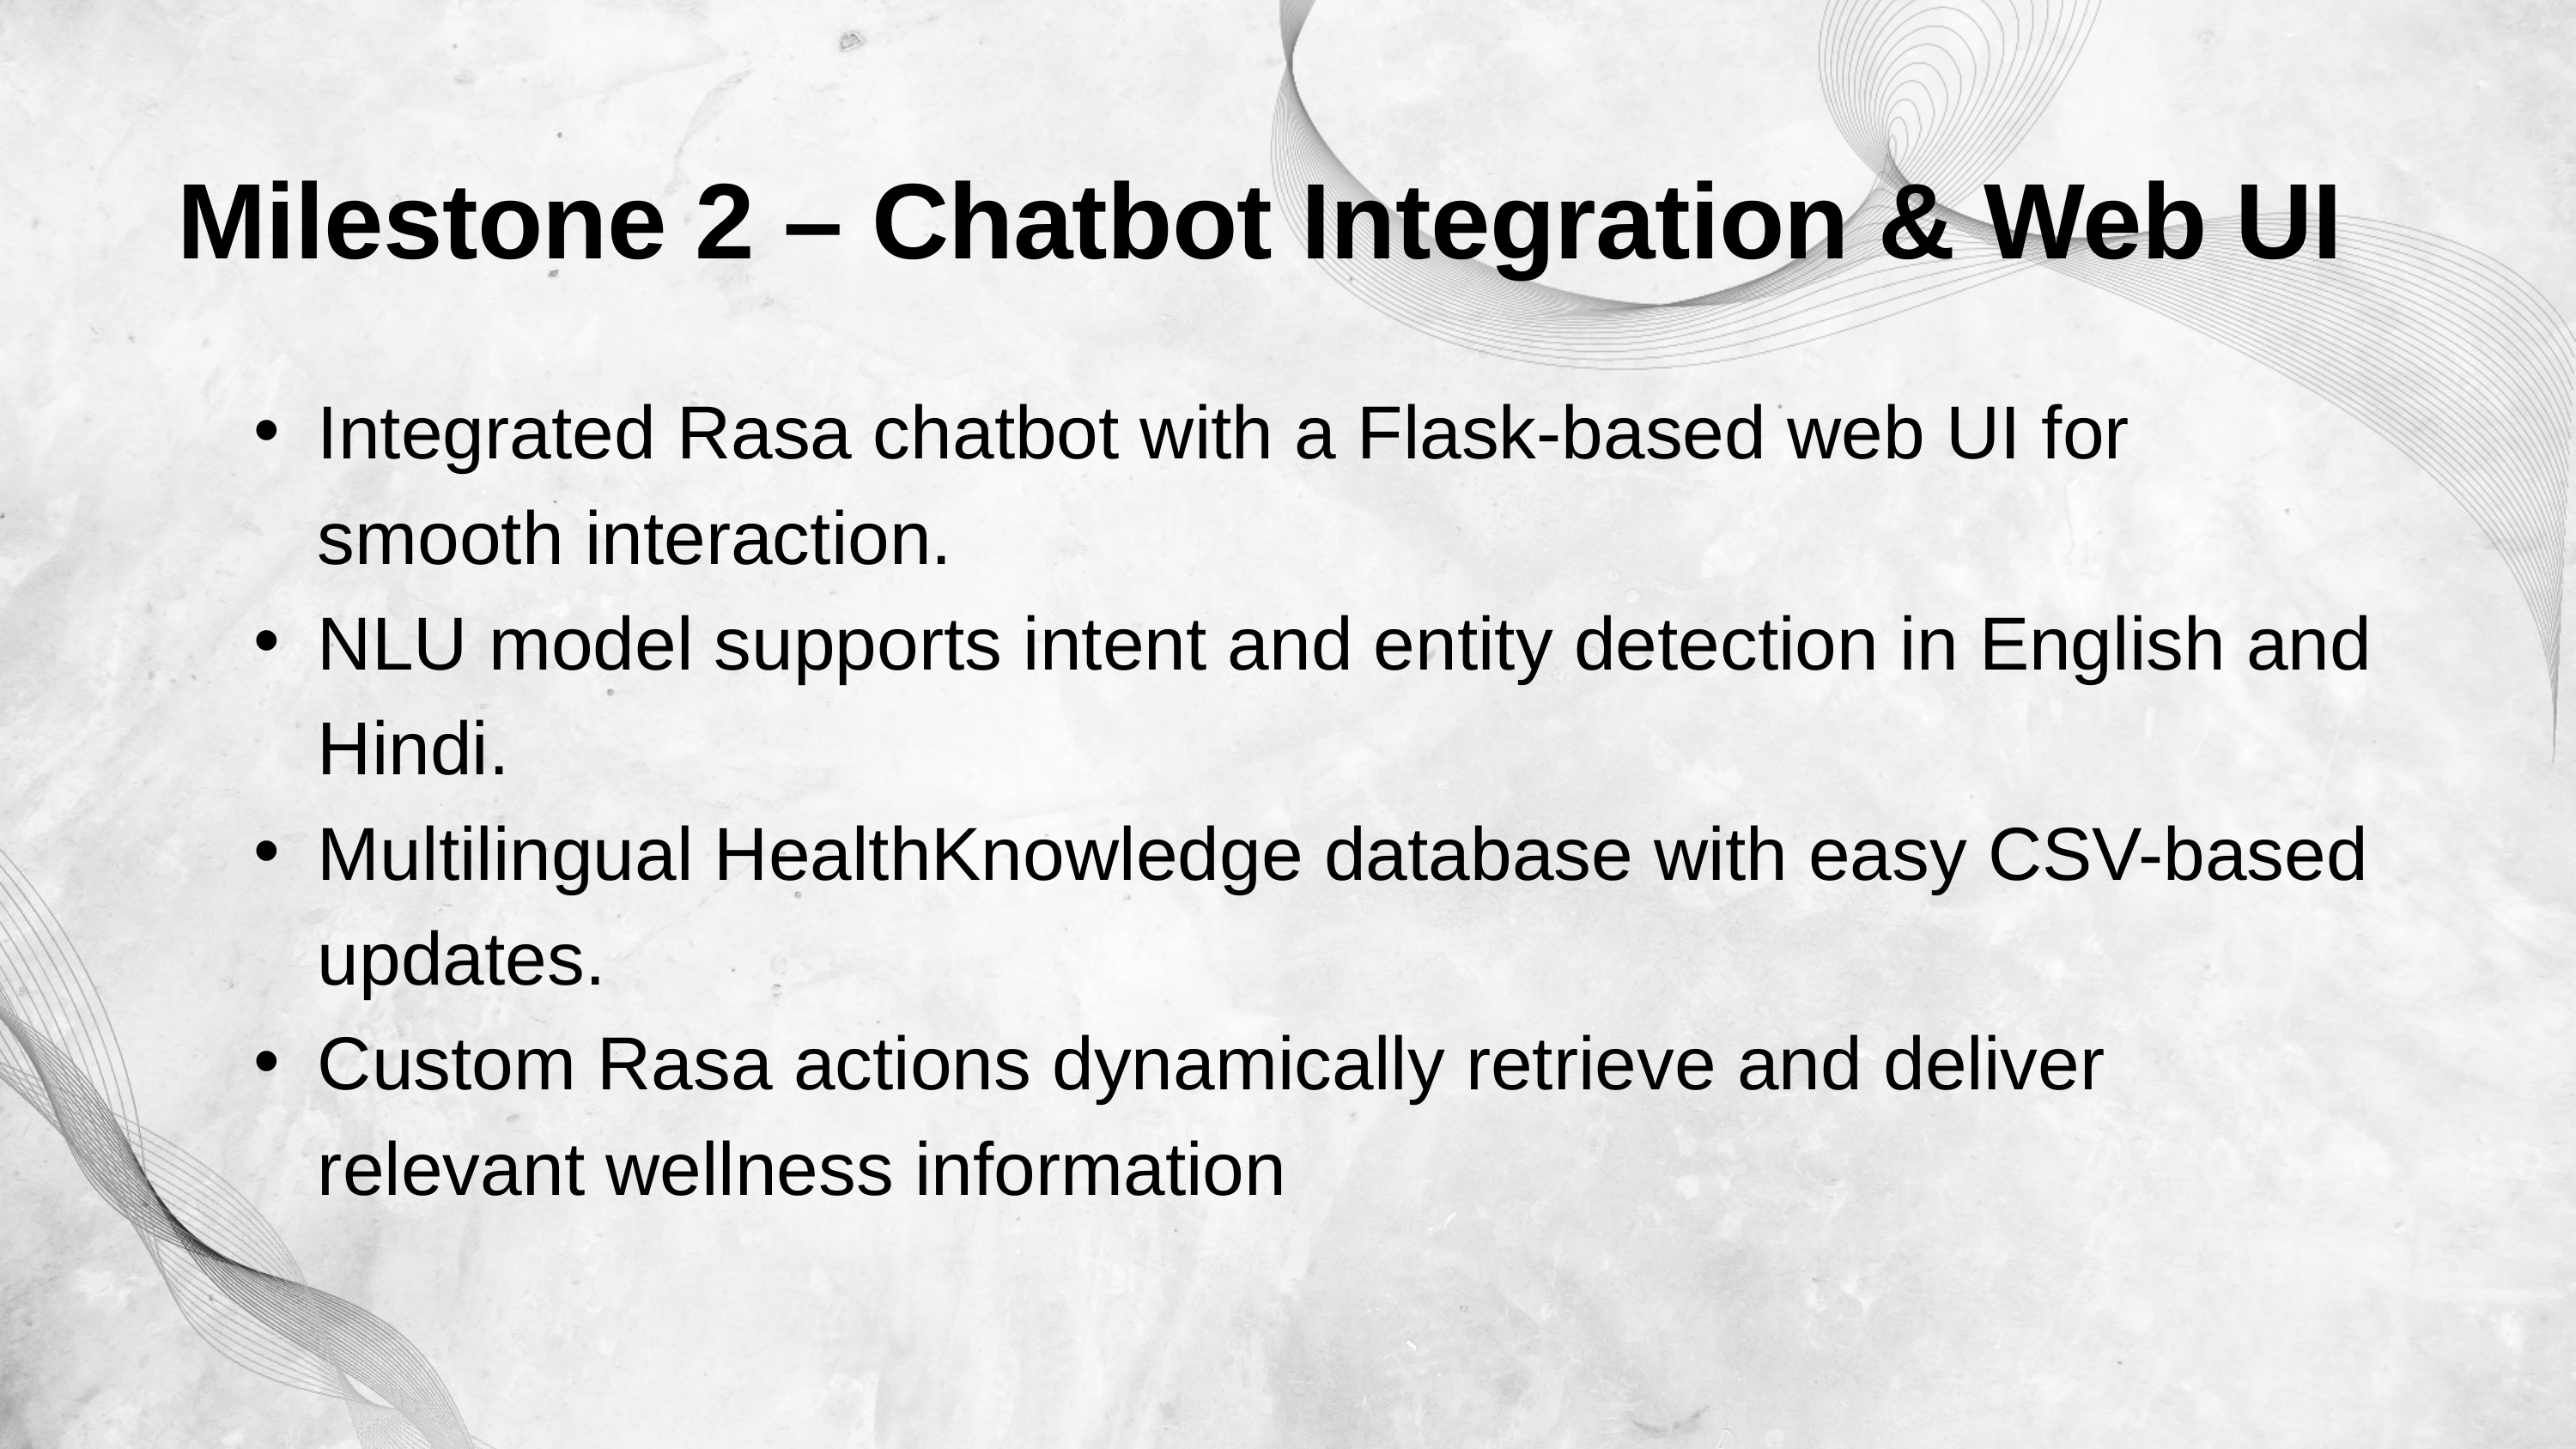

Milestone 2 – Chatbot Integration & Web UI

Integrated Rasa chatbot with a Flask-based web UI for smooth interaction.
NLU model supports intent and entity detection in English and Hindi.
Multilingual HealthKnowledge database with easy CSV-based updates.
Custom Rasa actions dynamically retrieve and deliver relevant wellness information